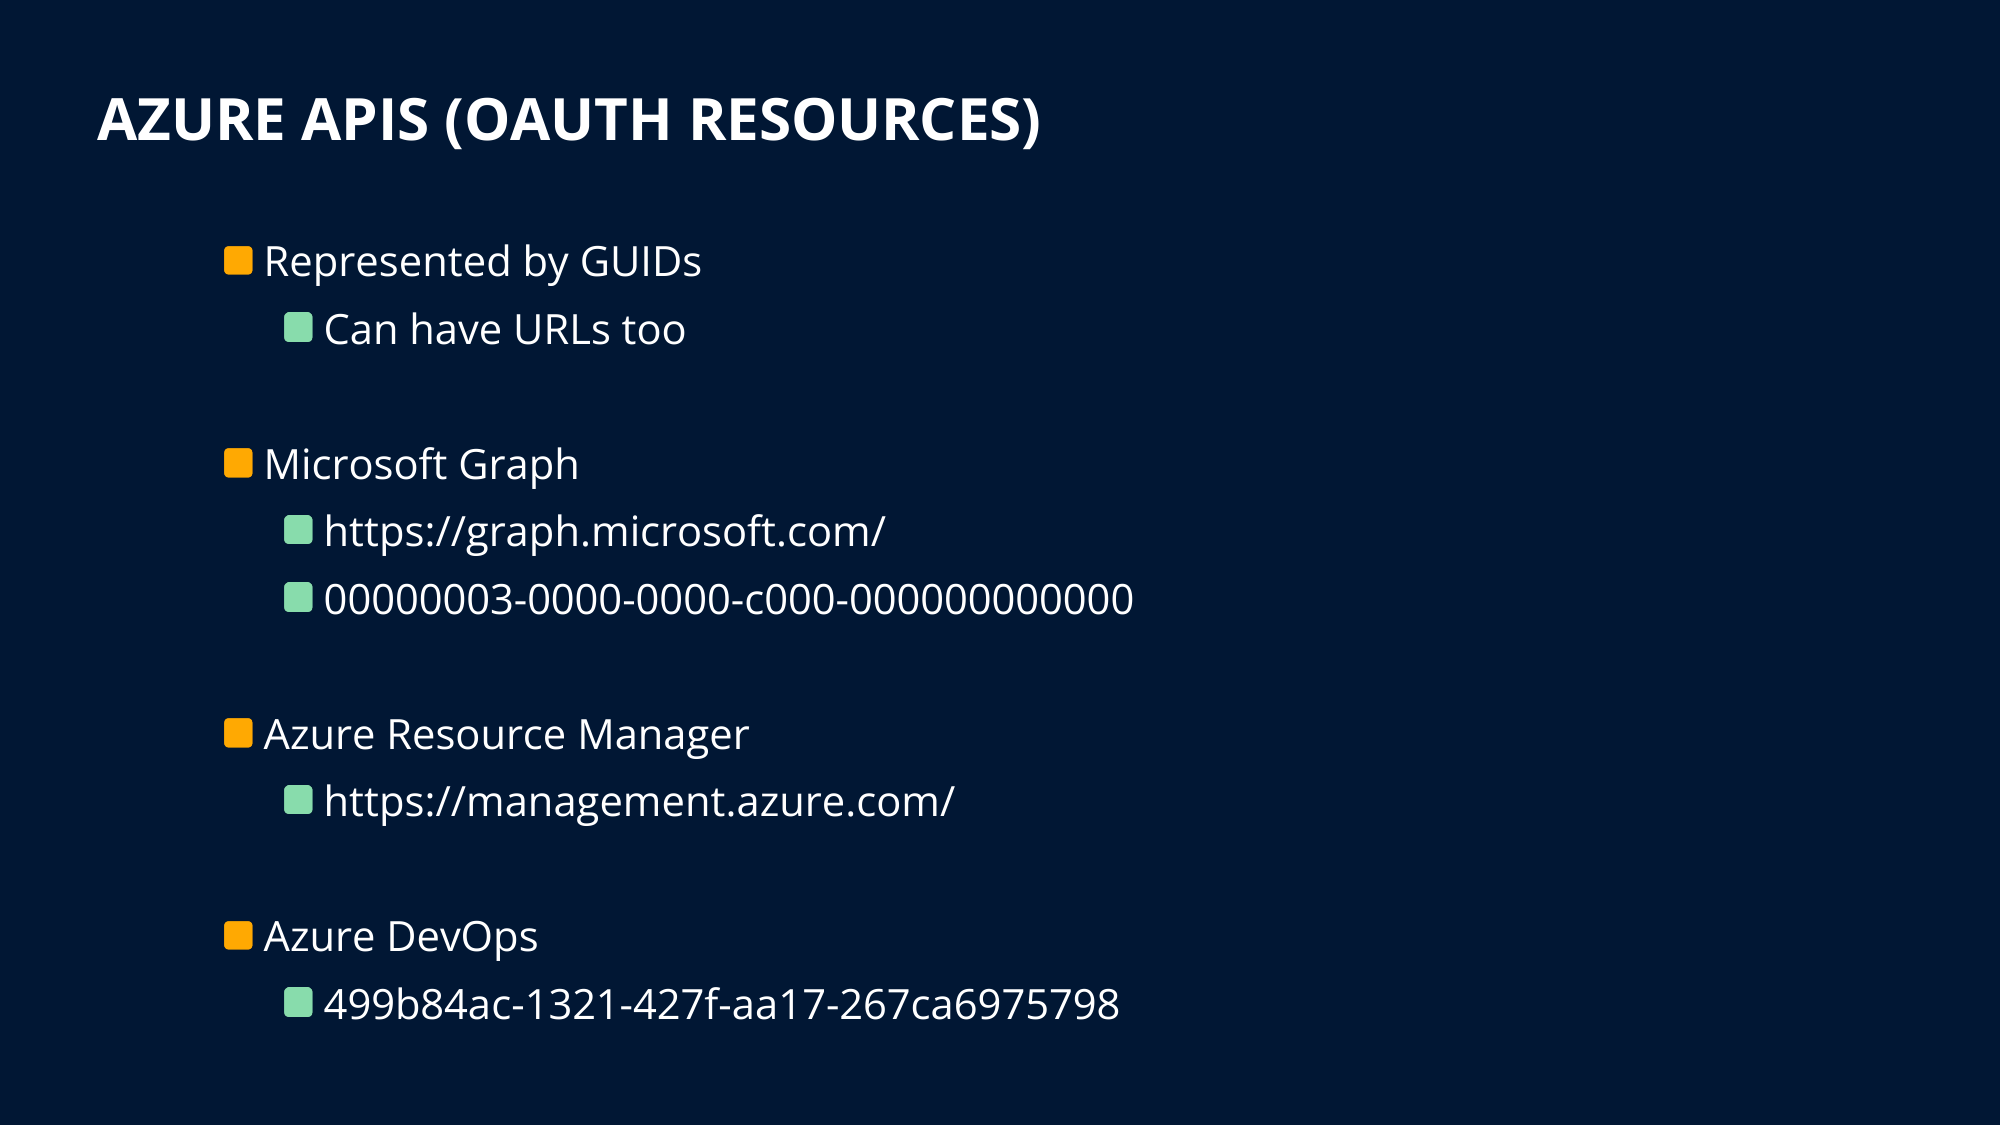

# Azure APIs (OAuth Resources)
 Represented by GUIDs
 Can have URLs too

 Microsoft Graph
 https://graph.microsoft.com/
 00000003-0000-0000-c000-000000000000

 Azure Resource Manager
 https://management.azure.com/

 Azure DevOps
 499b84ac-1321-427f-aa17-267ca6975798